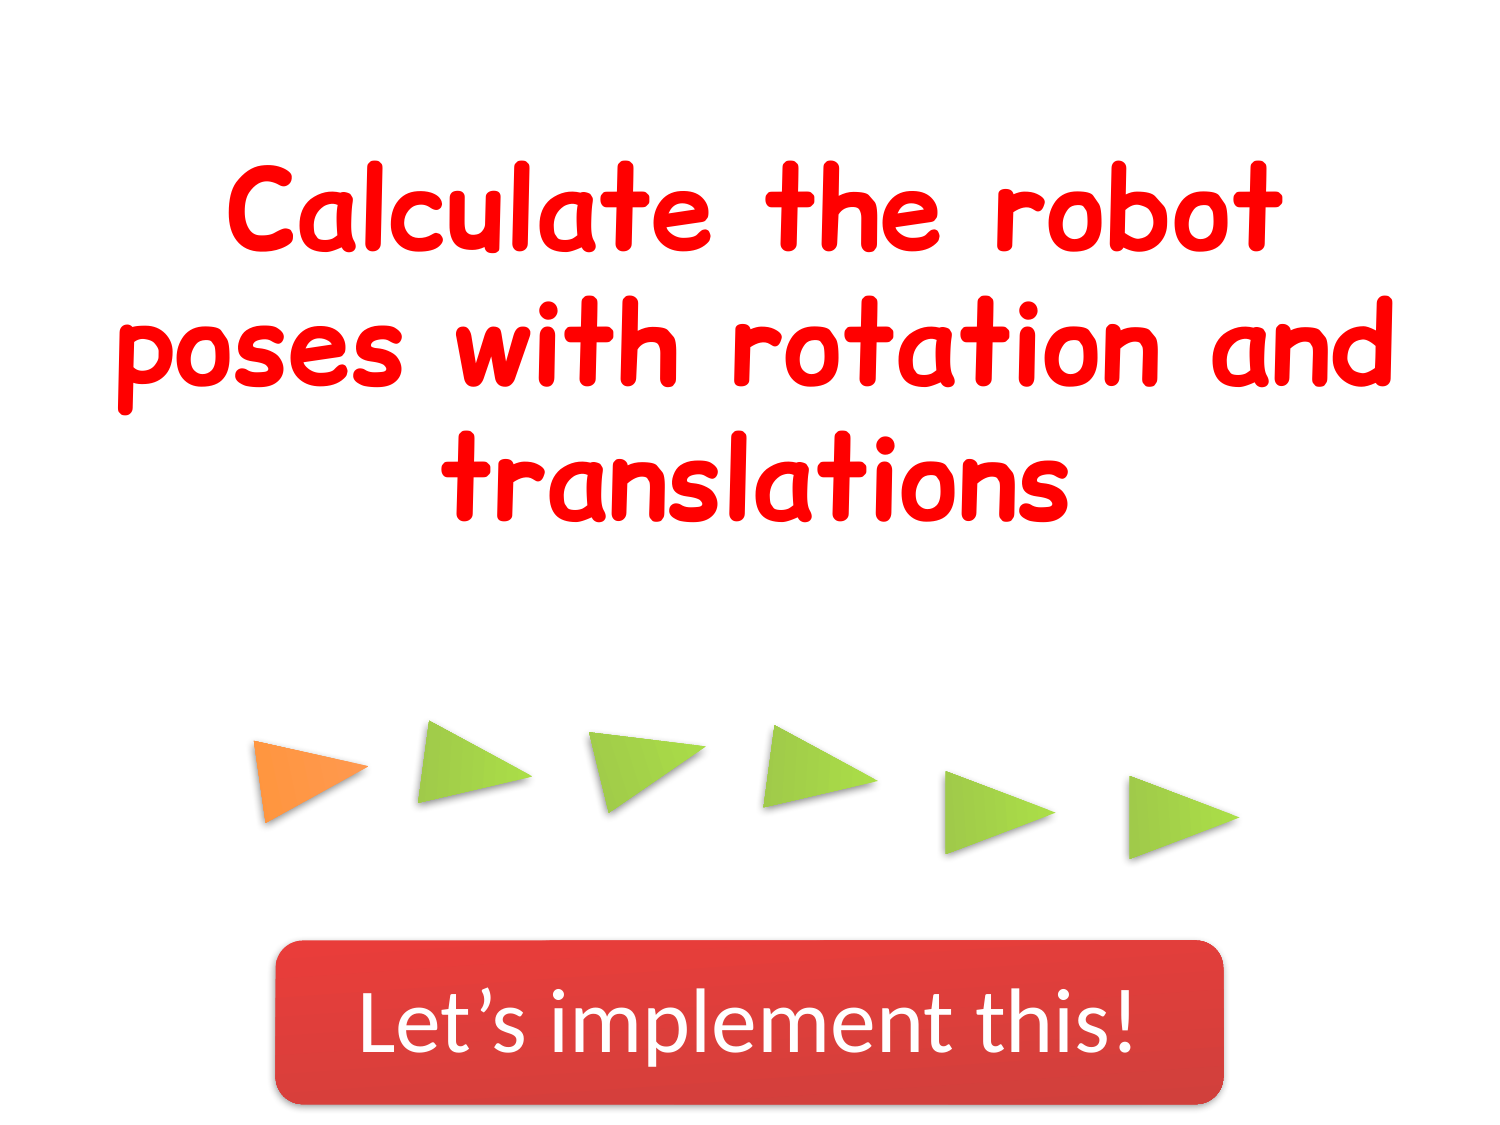

Calculate the robot poses with rotation and translations

Let’s implement this!